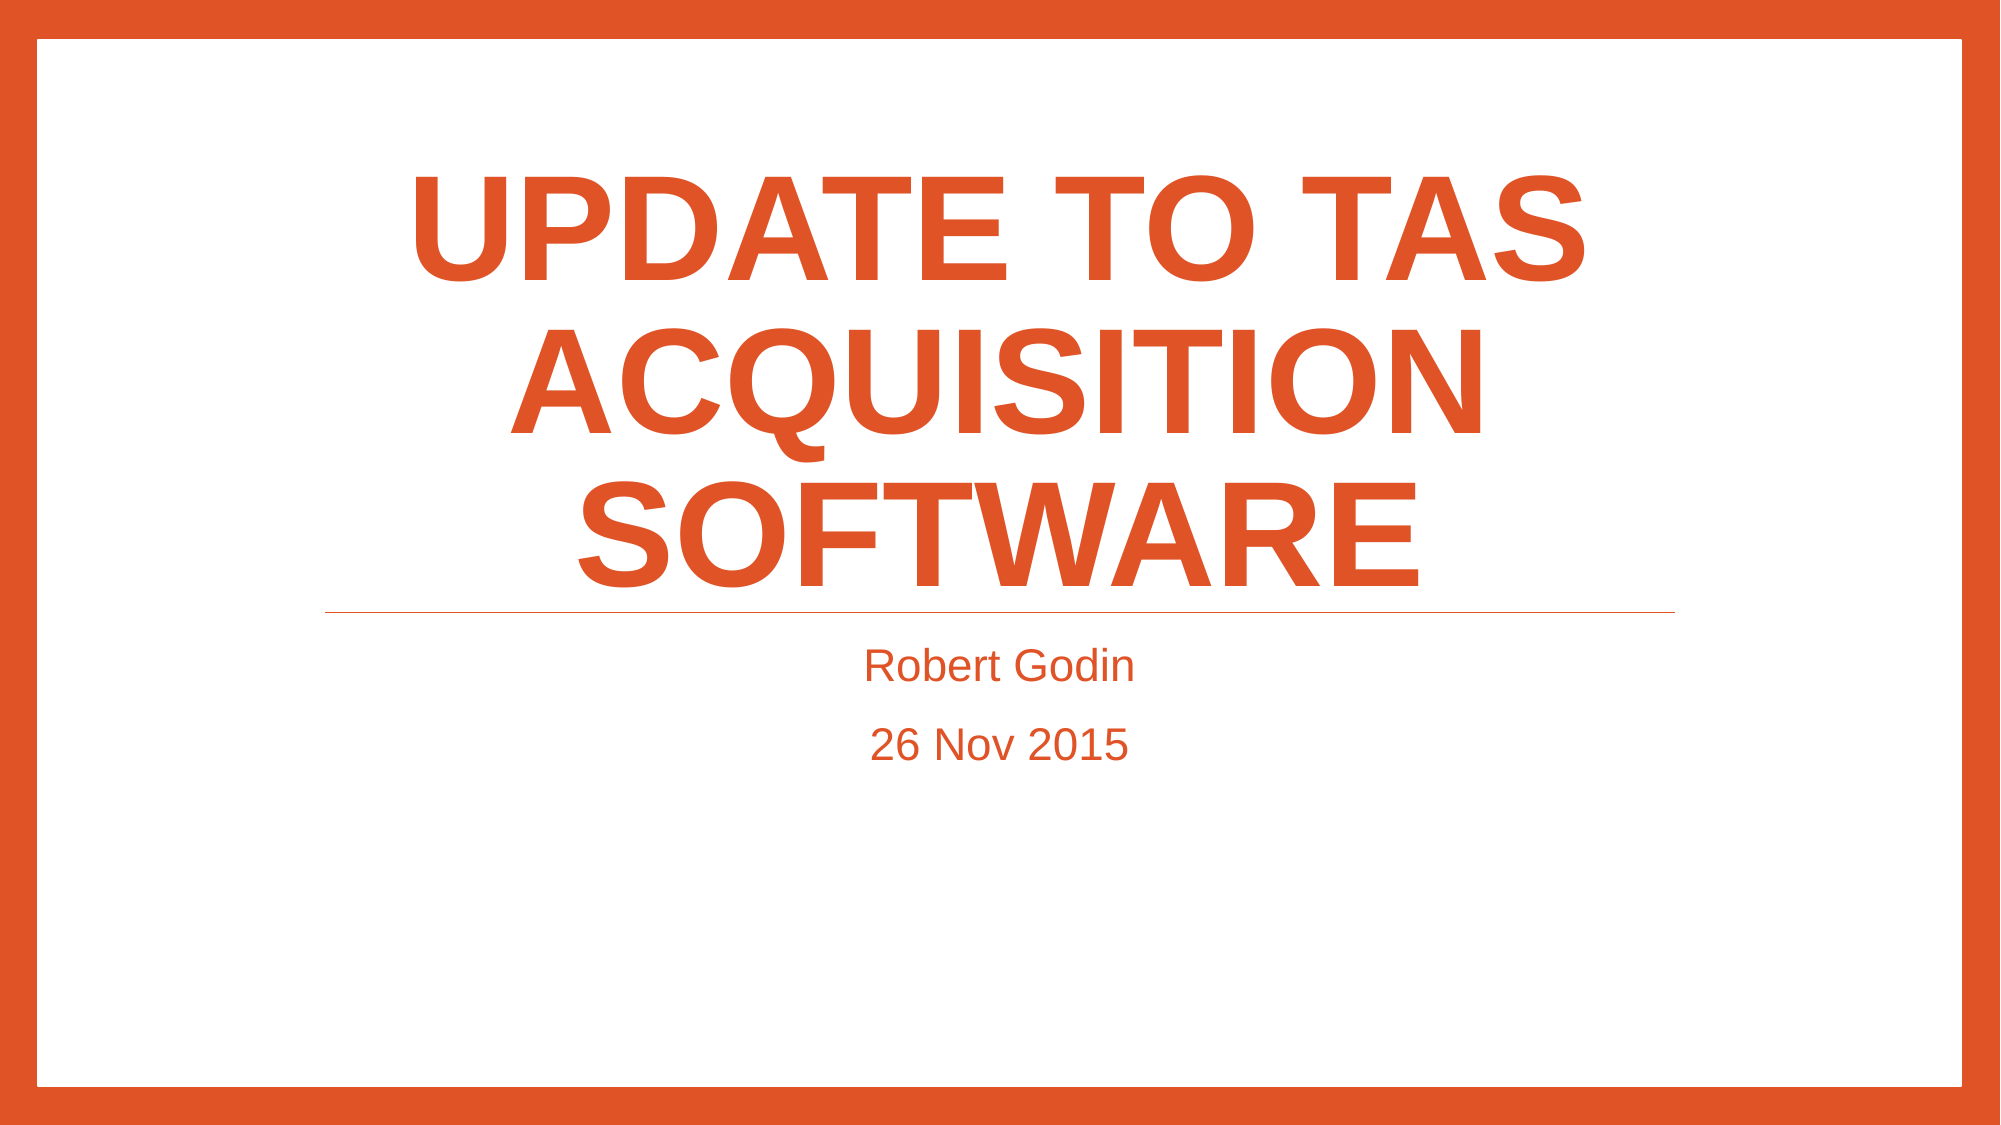

# Update to TAS Acquisition Software
Robert Godin
26 Nov 2015